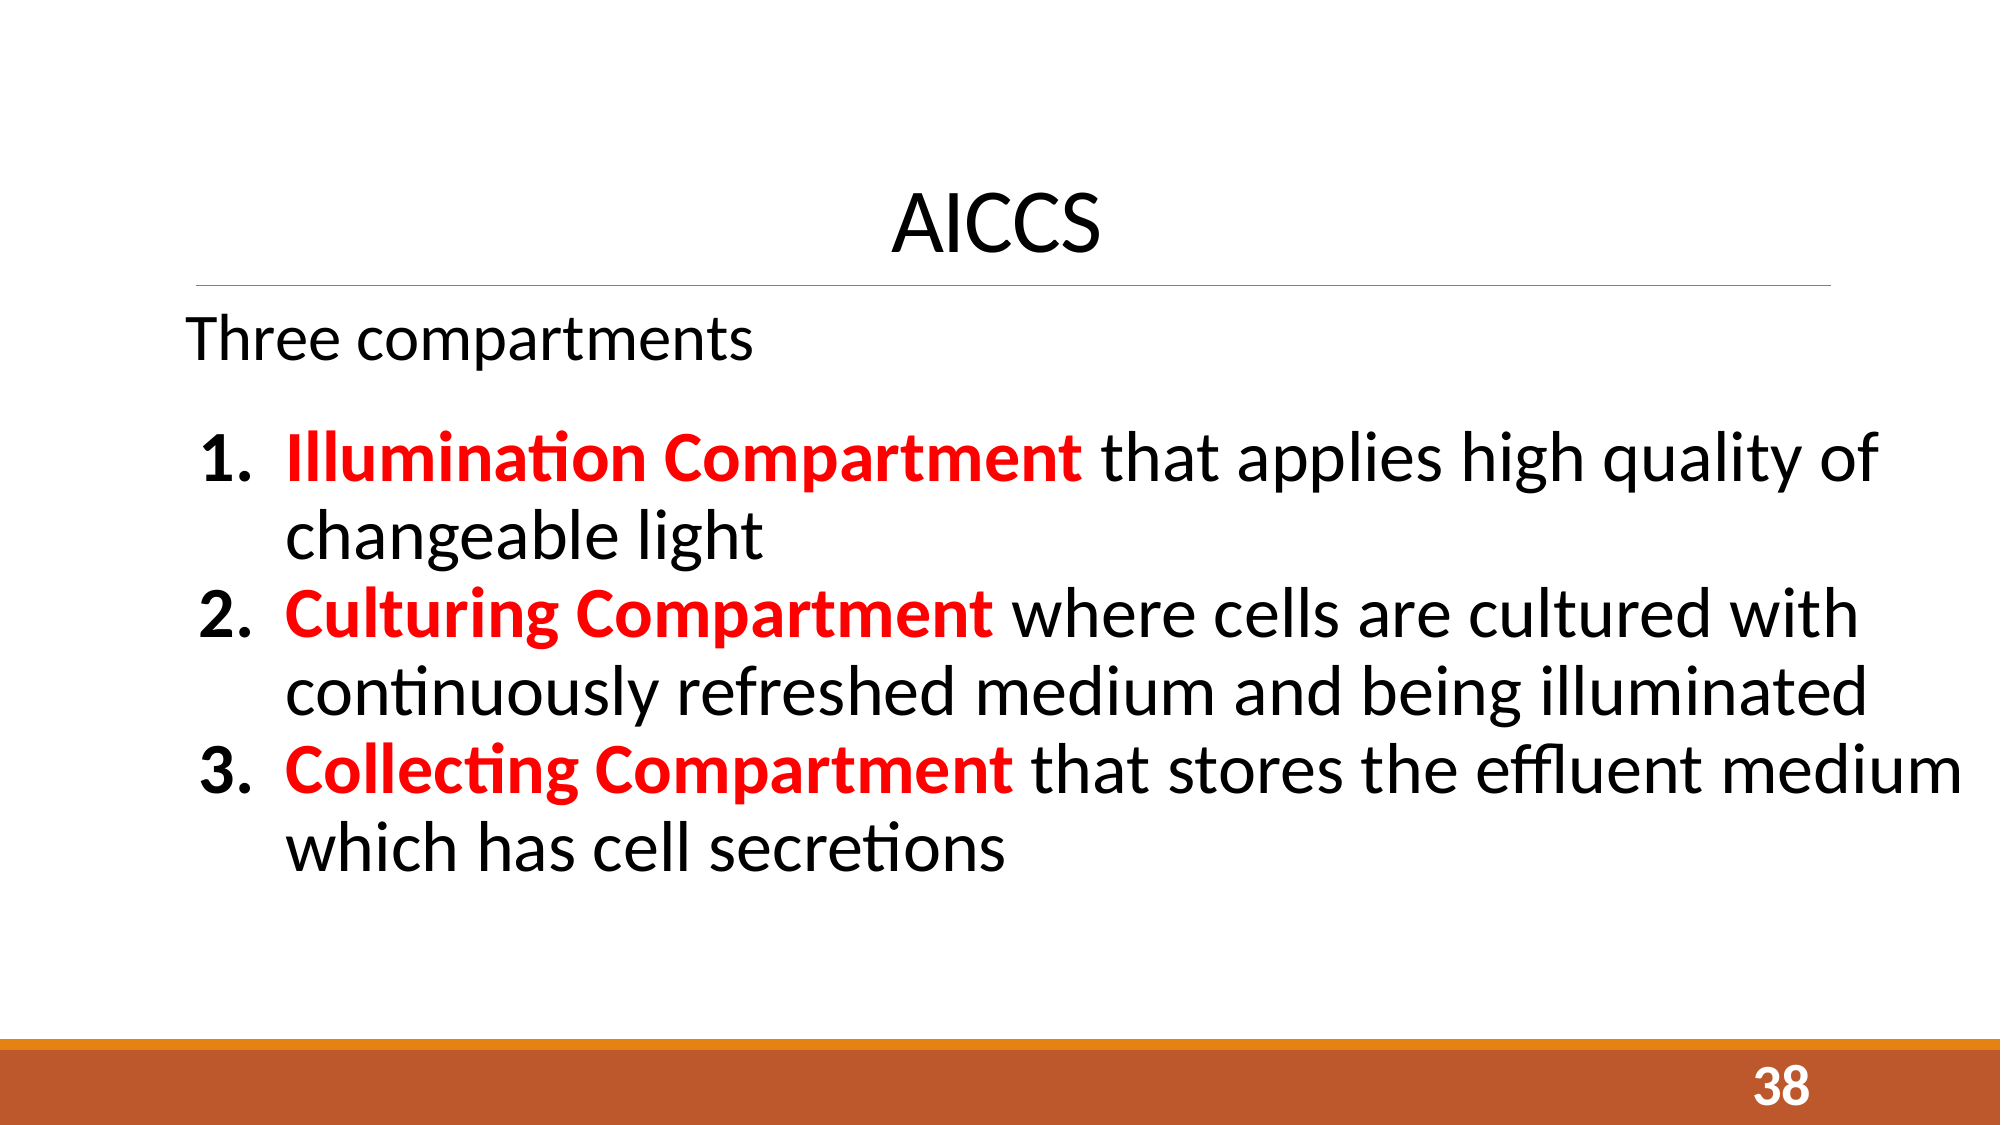

# AICCS
Three compartments
Illumination Compartment that applies high quality of changeable light
Culturing Compartment where cells are cultured with continuously refreshed medium and being illuminated
Collecting Compartment that stores the effluent medium which has cell secretions

38